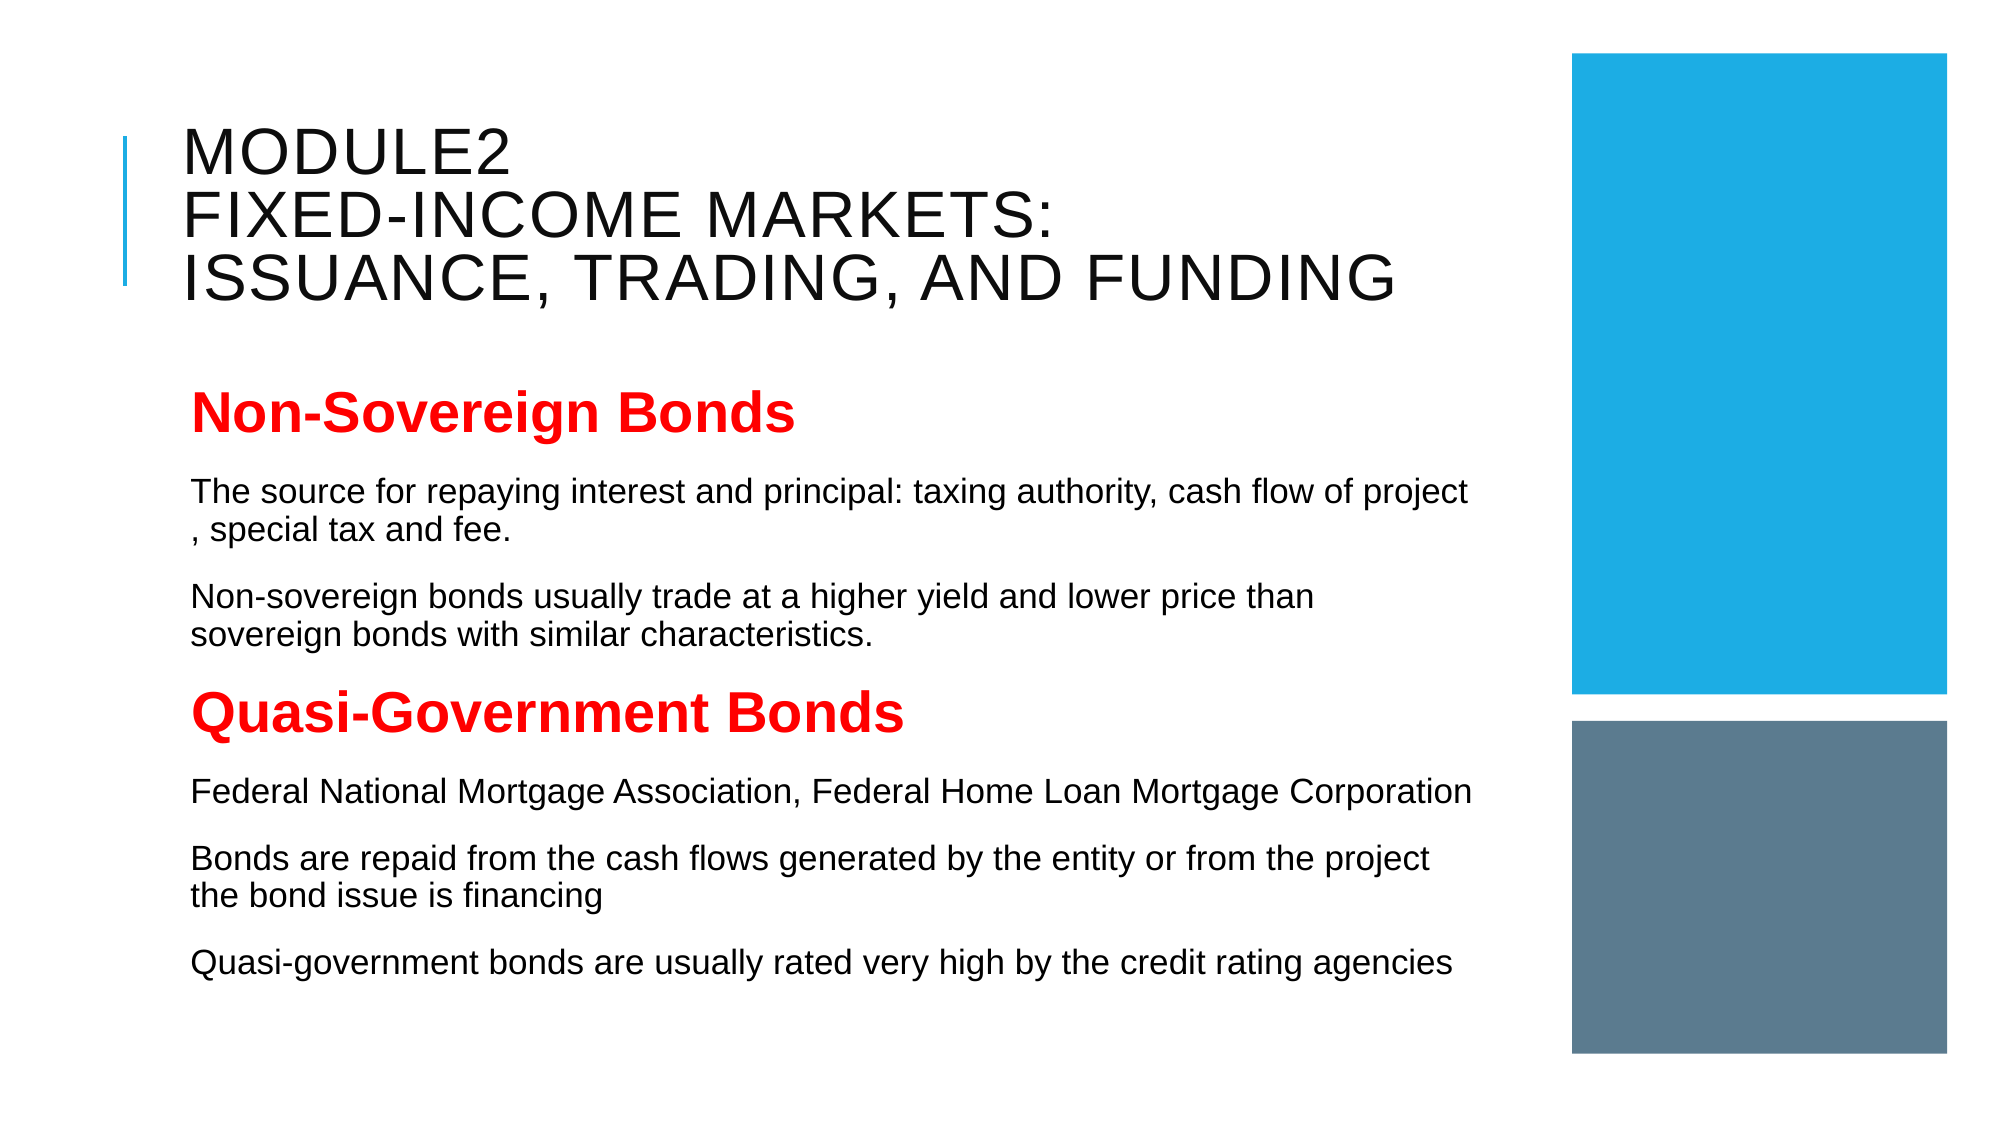

# Module2 Fixed-Income markets: issuance, trading, and funding
Non-Sovereign Bonds
The source for repaying interest and principal: taxing authority, cash flow of project , special tax and fee.
Non-sovereign bonds usually trade at a higher yield and lower price than sovereign bonds with similar characteristics.
Quasi-Government Bonds
Federal National Mortgage Association, Federal Home Loan Mortgage Corporation
Bonds are repaid from the cash flows generated by the entity or from the project the bond issue is financing
Quasi-government bonds are usually rated very high by the credit rating agencies